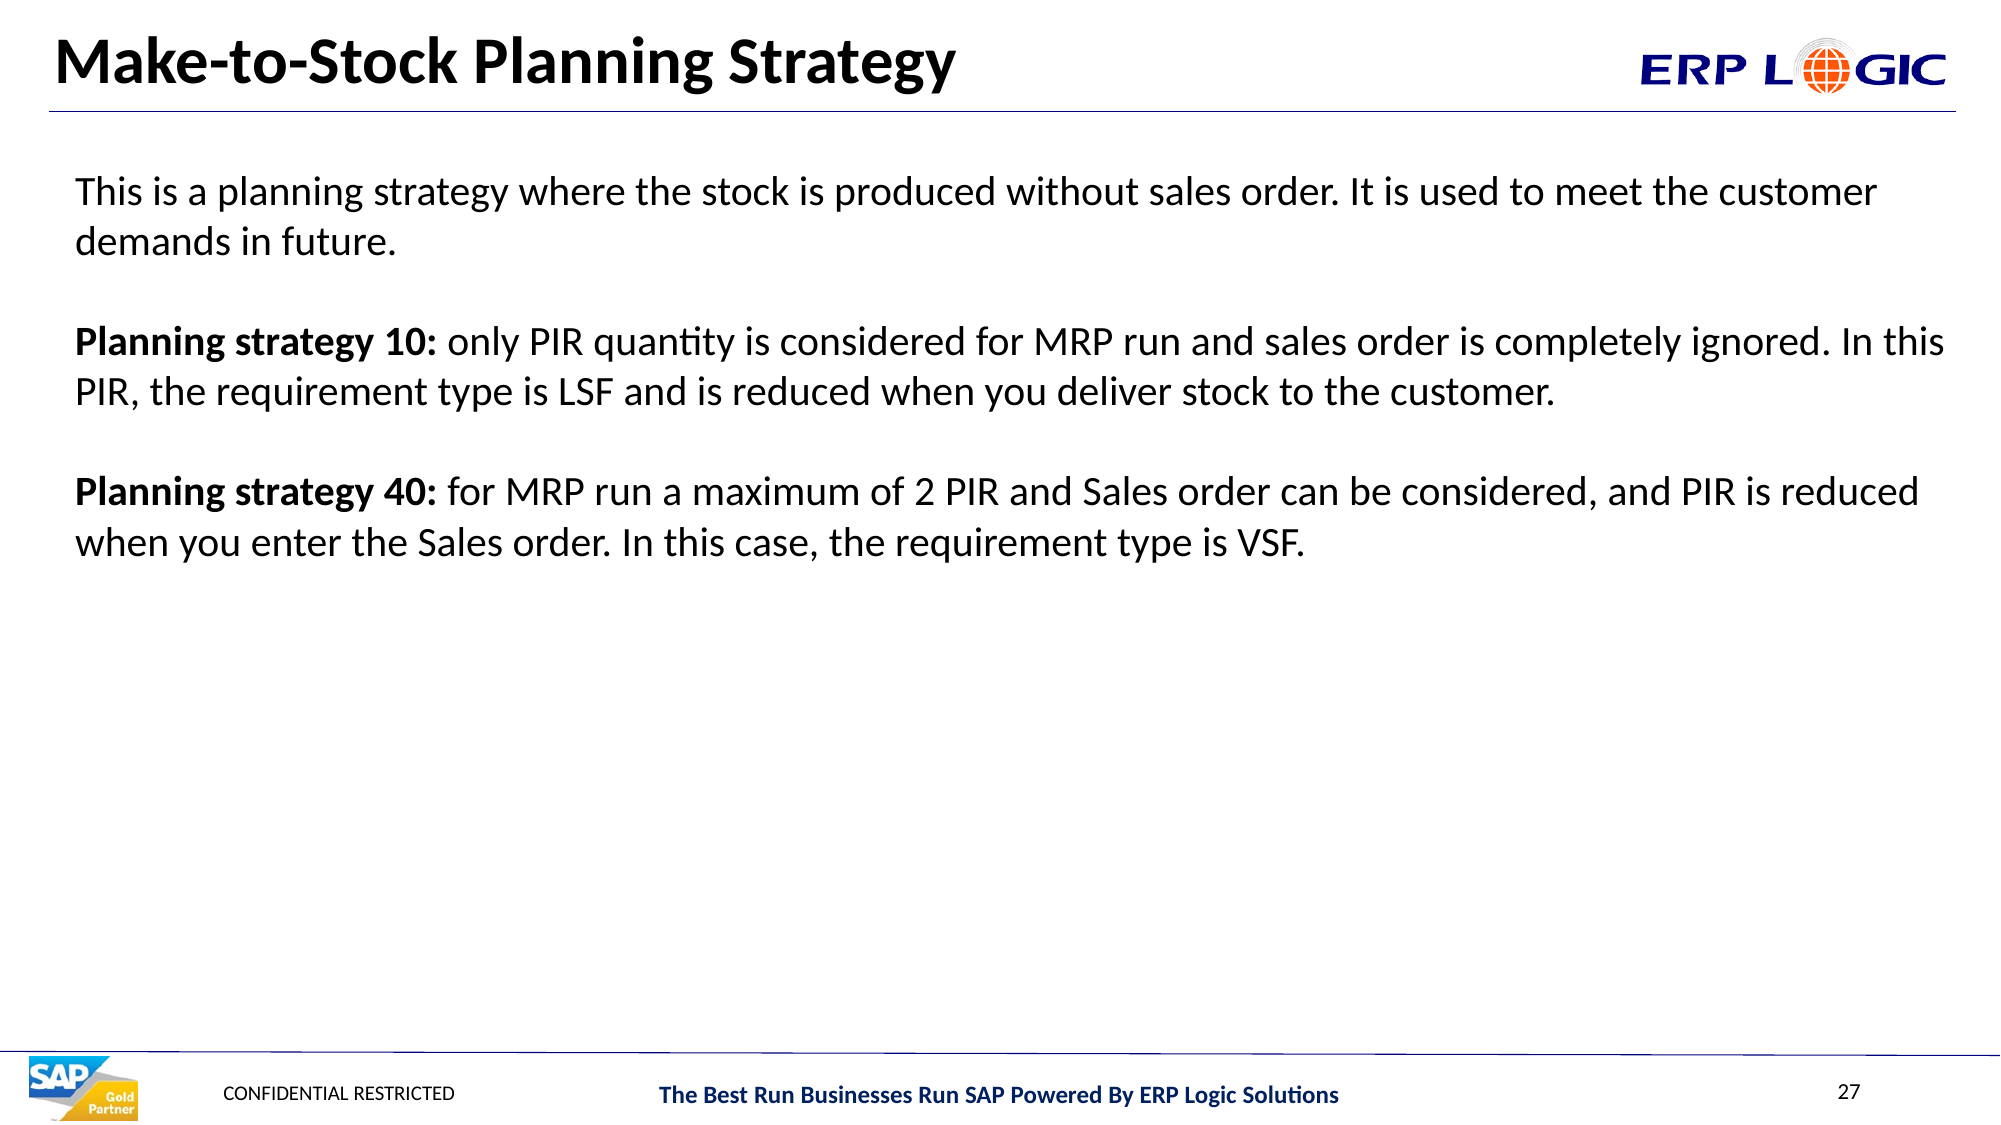

# Make-to-Stock Planning Strategy
This is a planning strategy where the stock is produced without sales order. It is used to meet the customer demands in future.

Planning strategy 10: only PIR quantity is considered for MRP run and sales order is completely ignored. In this PIR, the requirement type is LSF and is reduced when you deliver stock to the customer.

Planning strategy 40: for MRP run a maximum of 2 PIR and Sales order can be considered, and PIR is reduced when you enter the Sales order. In this case, the requirement type is VSF.